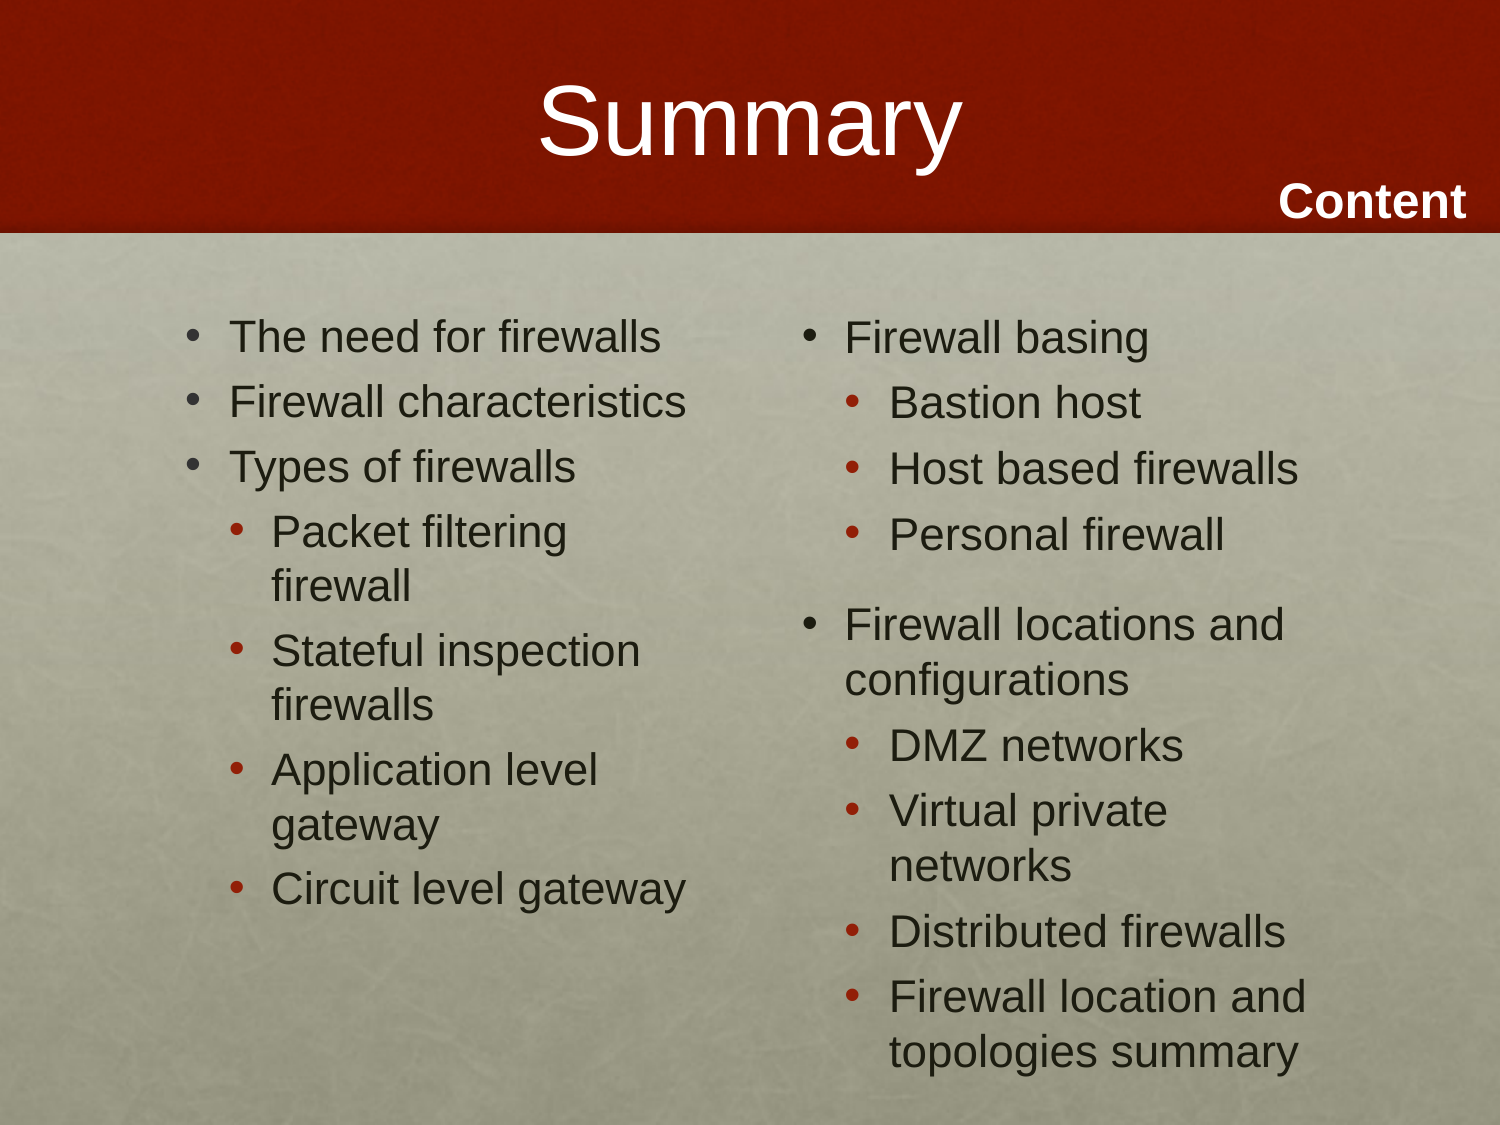

# Summary
The need for firewalls
Firewall characteristics
Types of firewalls
Packet filtering firewall
Stateful inspection firewalls
Application level gateway
Circuit level gateway

Firewall basing
Bastion host
Host based firewalls
Personal firewall
Firewall locations and configurations
DMZ networks
Virtual private networks
Distributed firewalls
Firewall location and topologies summary